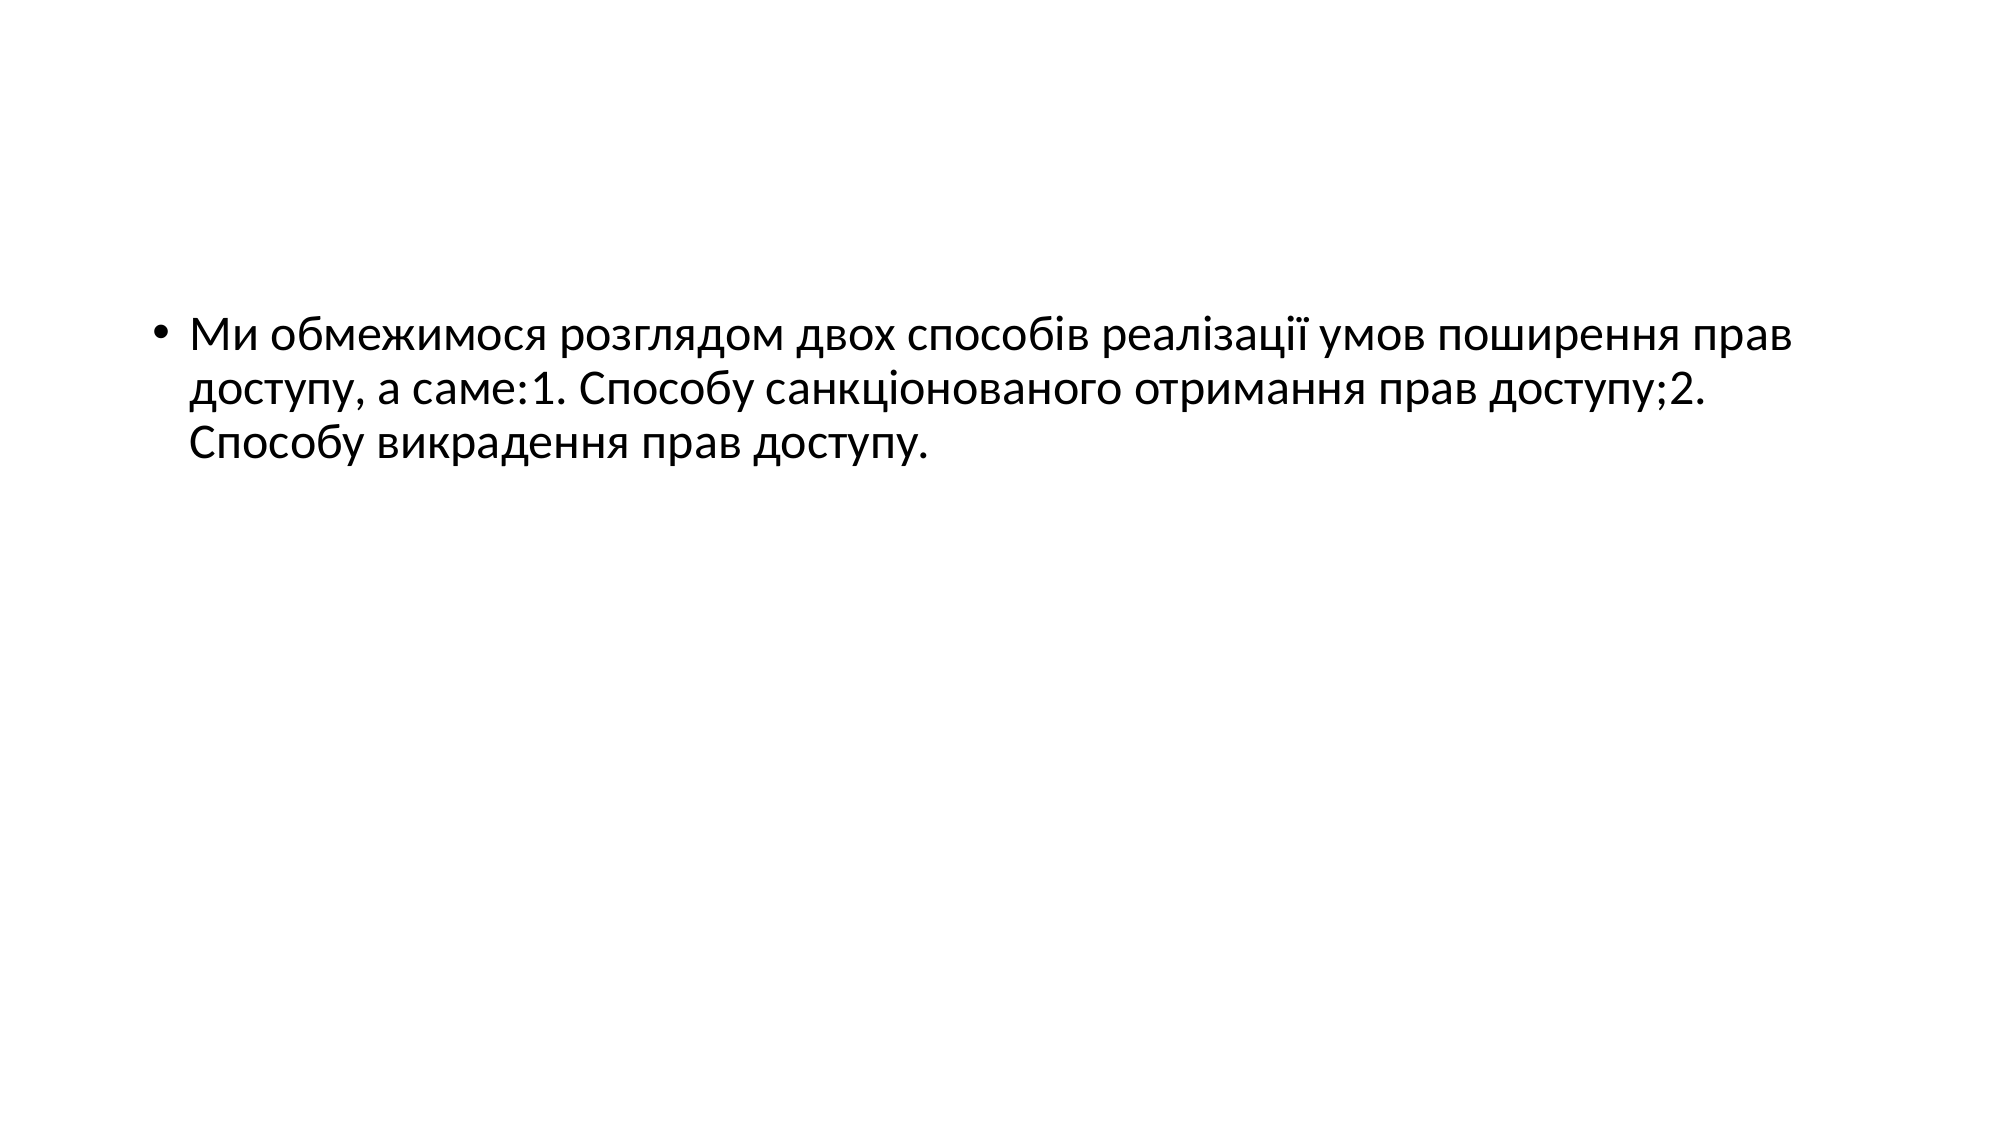

#
Ми обмежимося розглядом двох способів реалізації умов поширення прав доступу, а саме:1. Способу санкціонованого отримання прав доступу;2. Способу викрадення прав доступу.